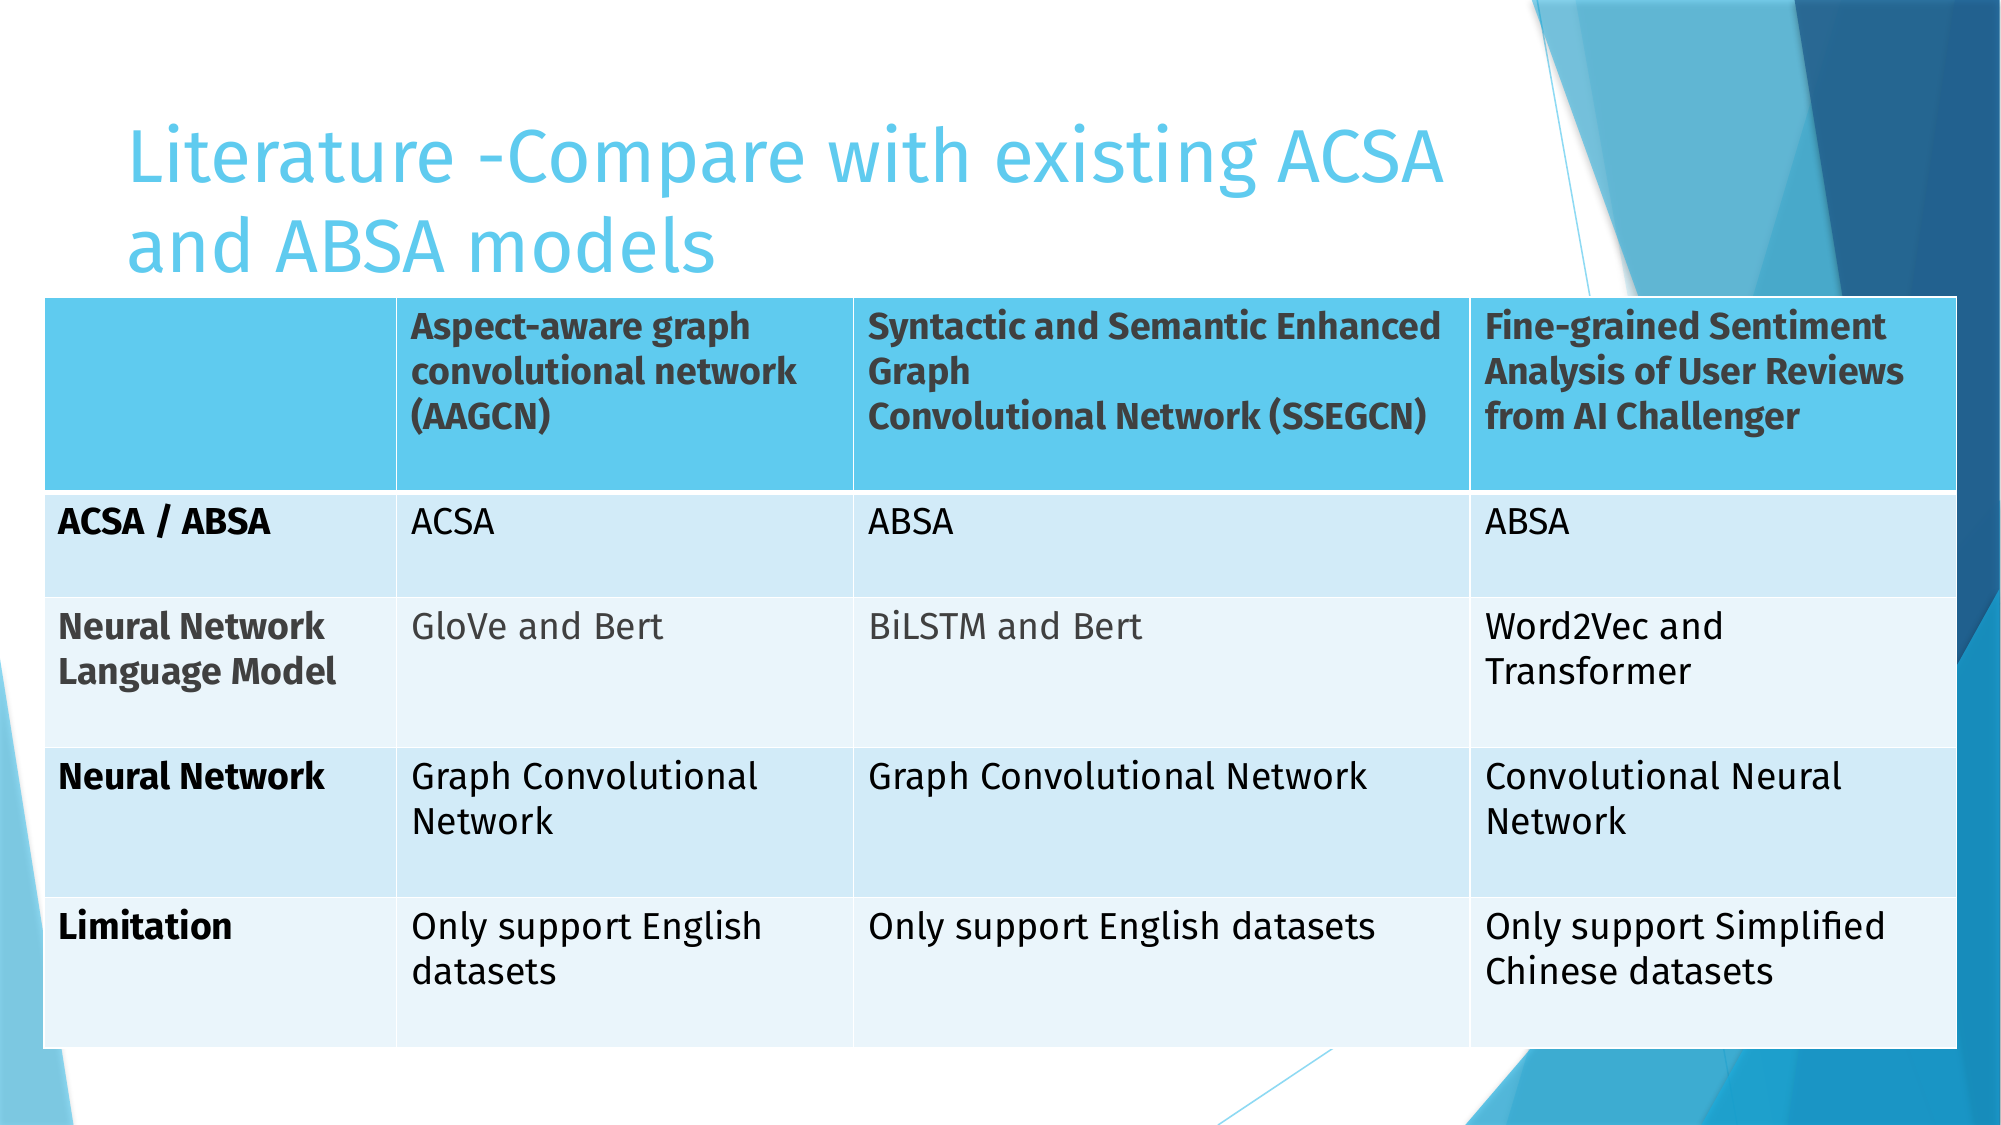

# Literature -Compare with existing ACSA and ABSA models
|  | Aspect-aware graph convolutional network (AAGCN) | Syntactic and Semantic Enhanced Graph Convolutional Network (SSEGCN) | Fine-grained Sentiment Analysis of User Reviews from AI Challenger |
| --- | --- | --- | --- |
| ACSA / ABSA | ACSA | ABSA | ABSA |
| Neural Network Language Model | GloVe and Bert | BiLSTM and Bert | Word2Vec and Transformer |
| Neural Network | Graph Convolutional Network | Graph Convolutional Network | Convolutional Neural Network |
| Limitation | Only support English datasets | Only support English datasets | Only support Simplified Chinese datasets |